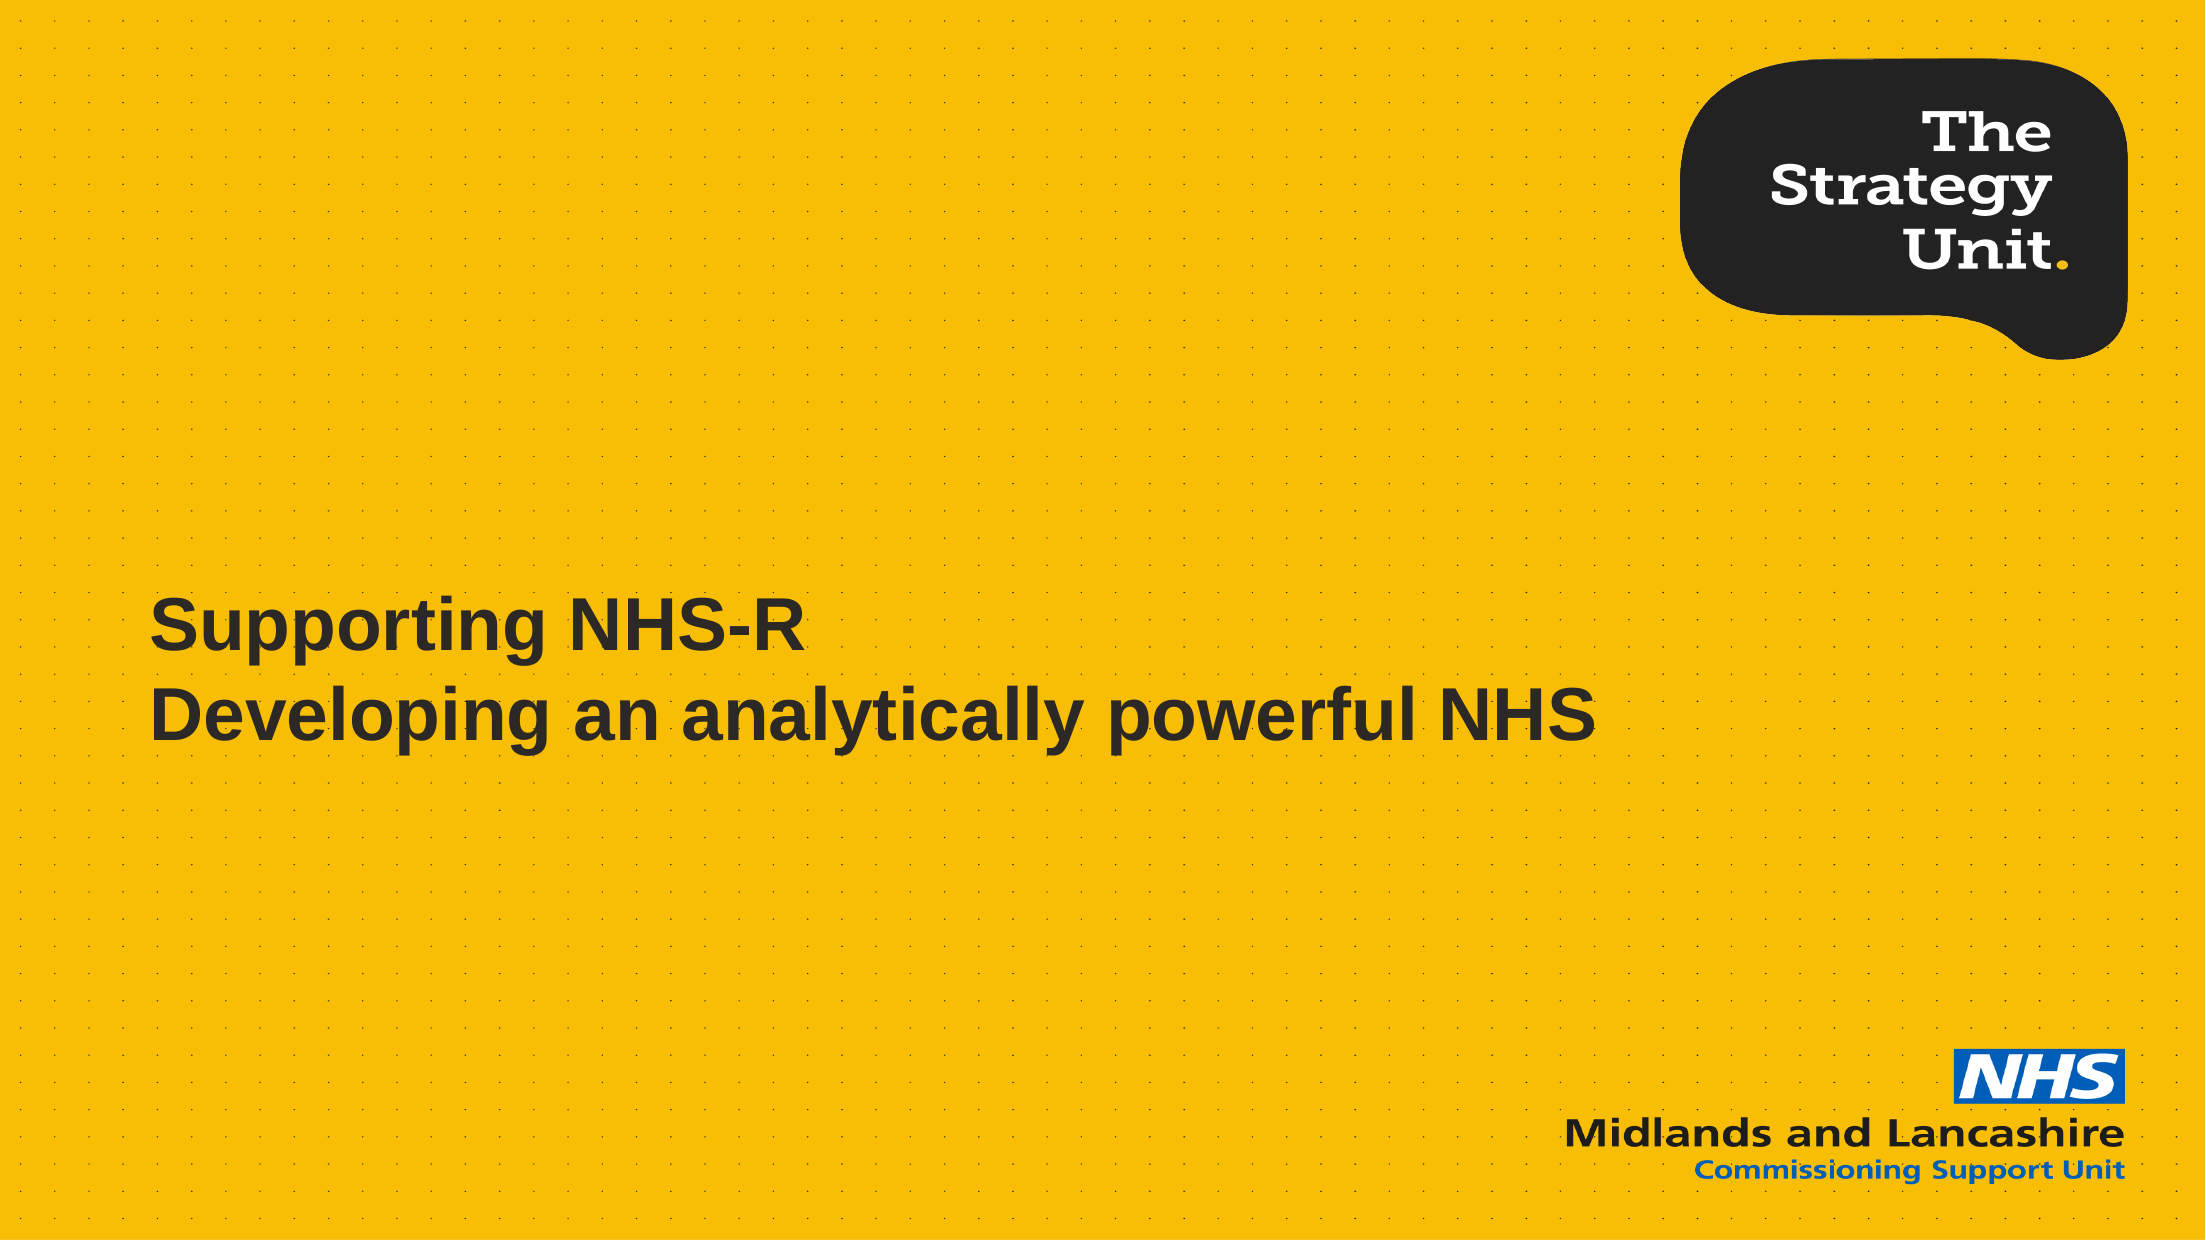

# Supporting NHS-R Developing an analytically powerful NHS